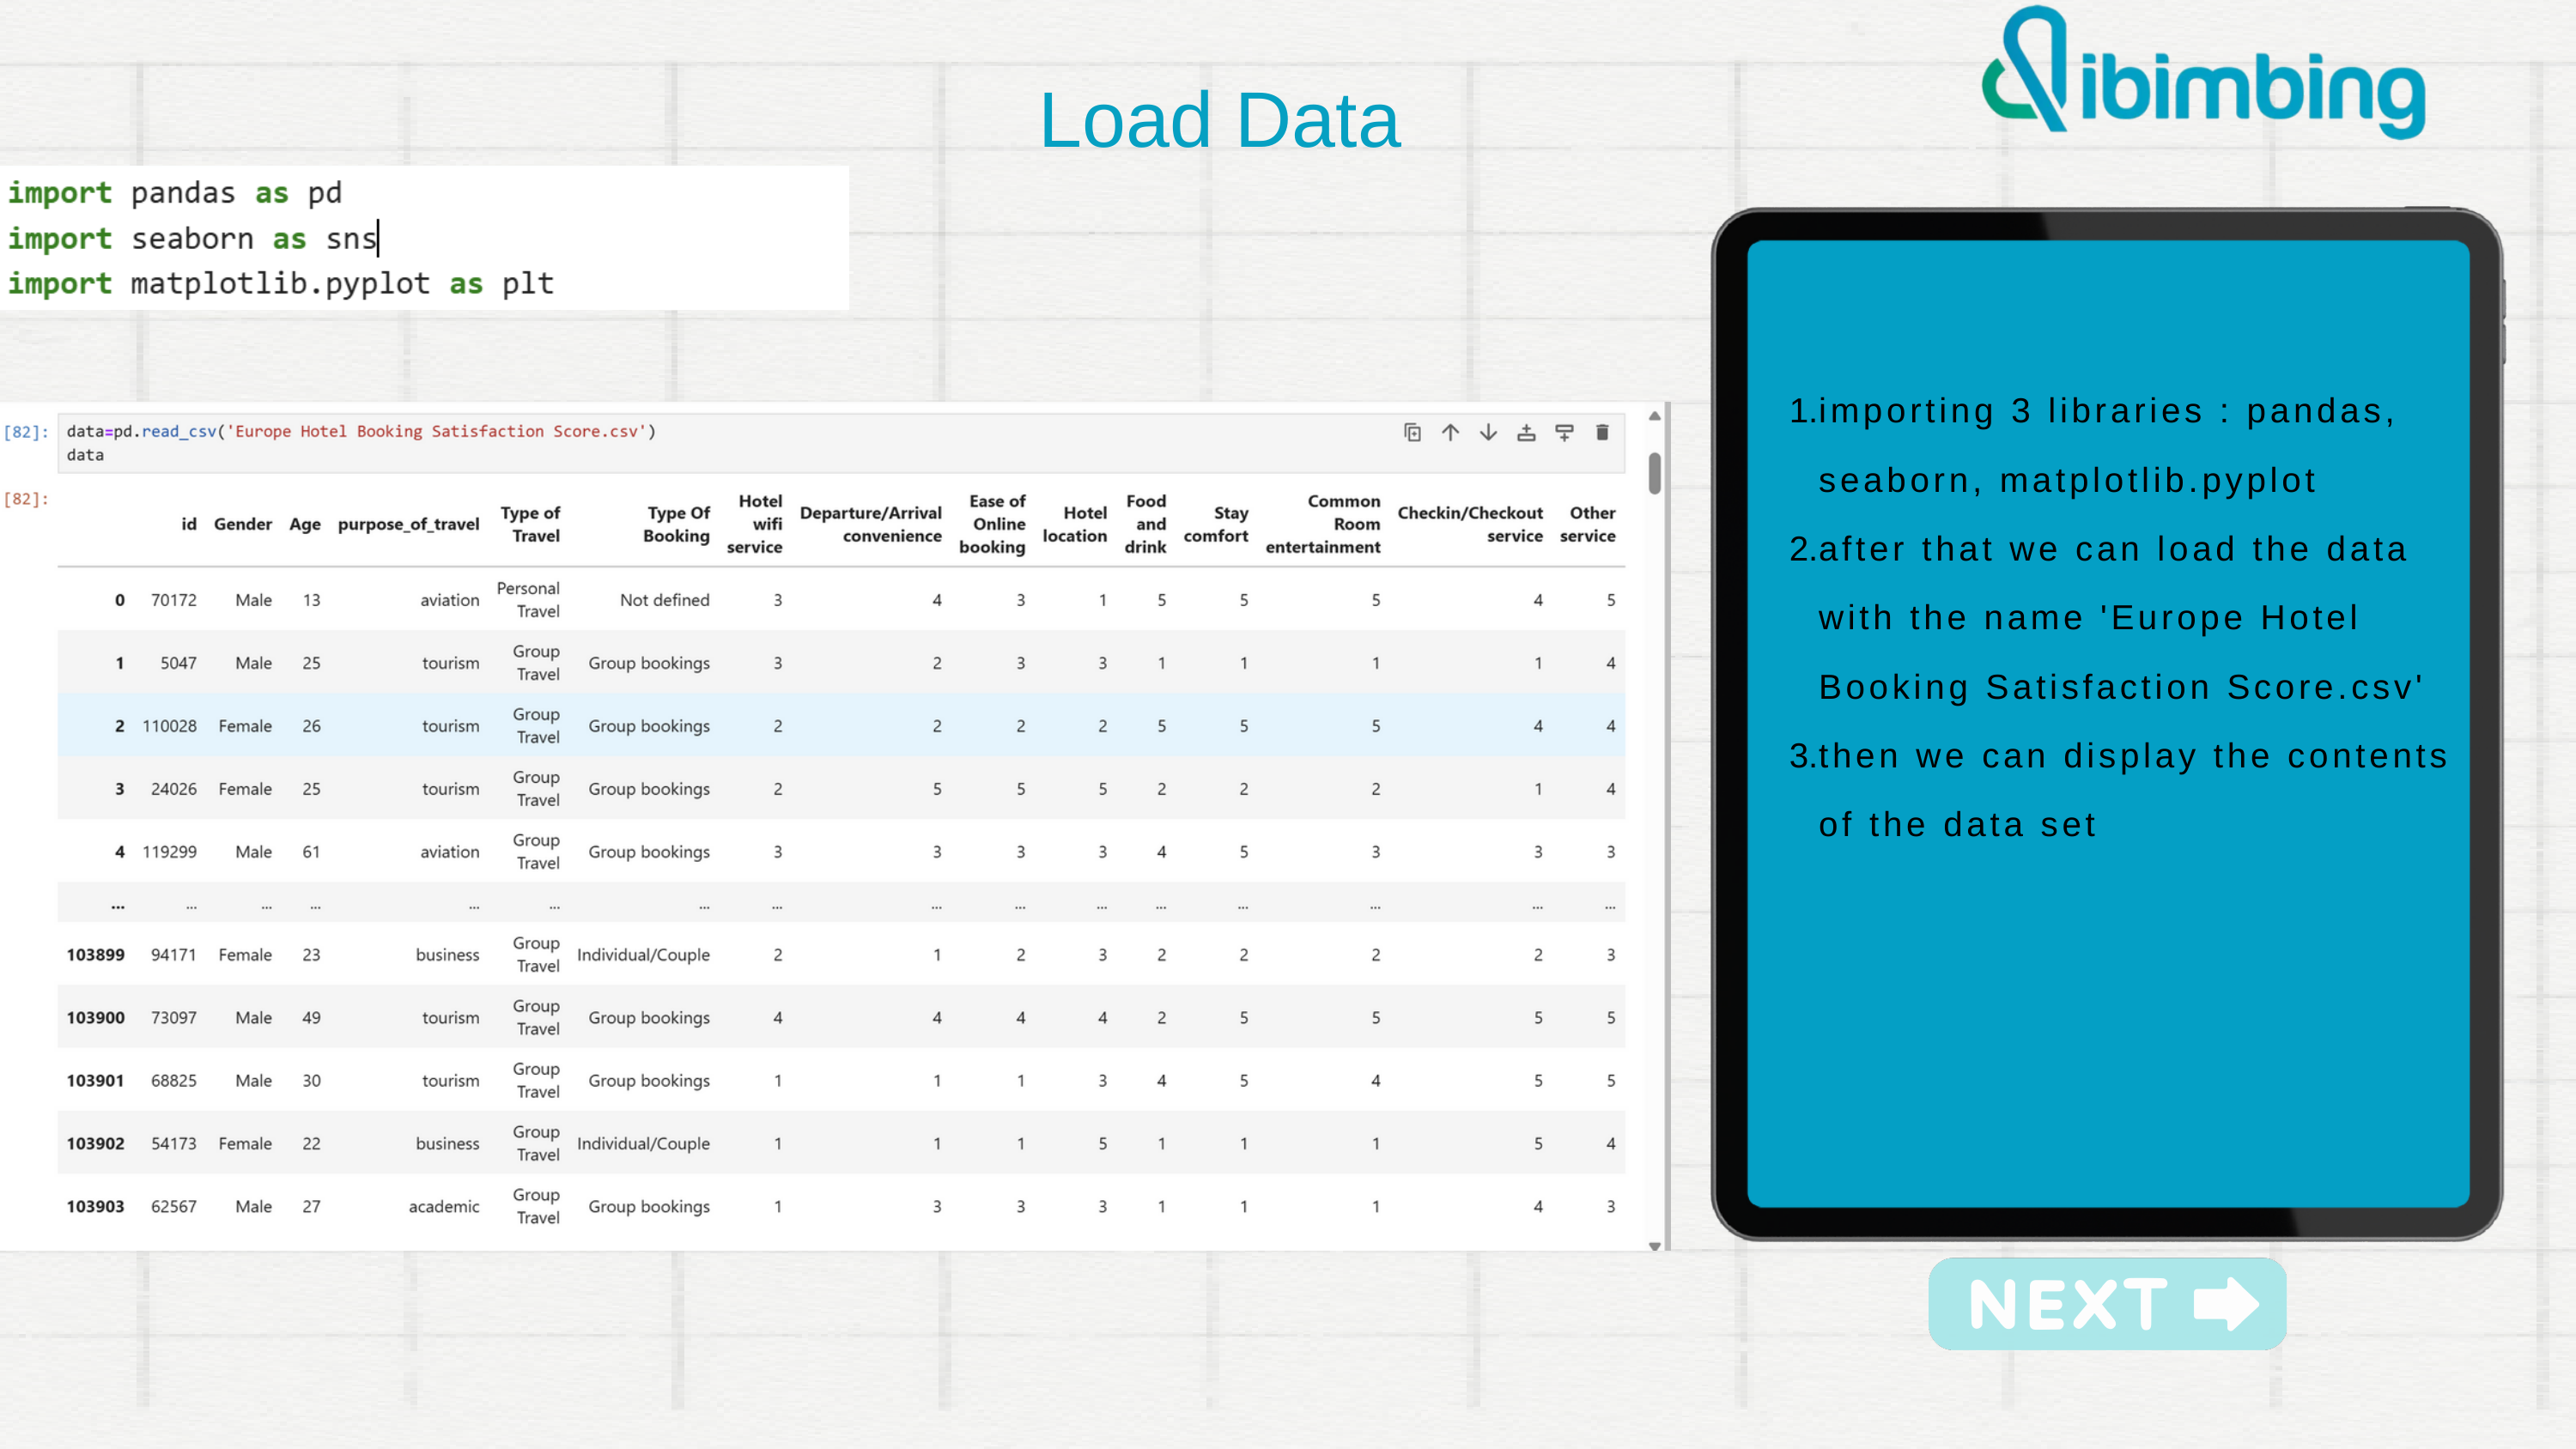

Load Data

importing 3 libraries : pandas, seaborn, matplotlib.pyplot
after that we can load the data with the name 'Europe Hotel Booking Satisfaction Score.csv'
then we can display the contents of the data set